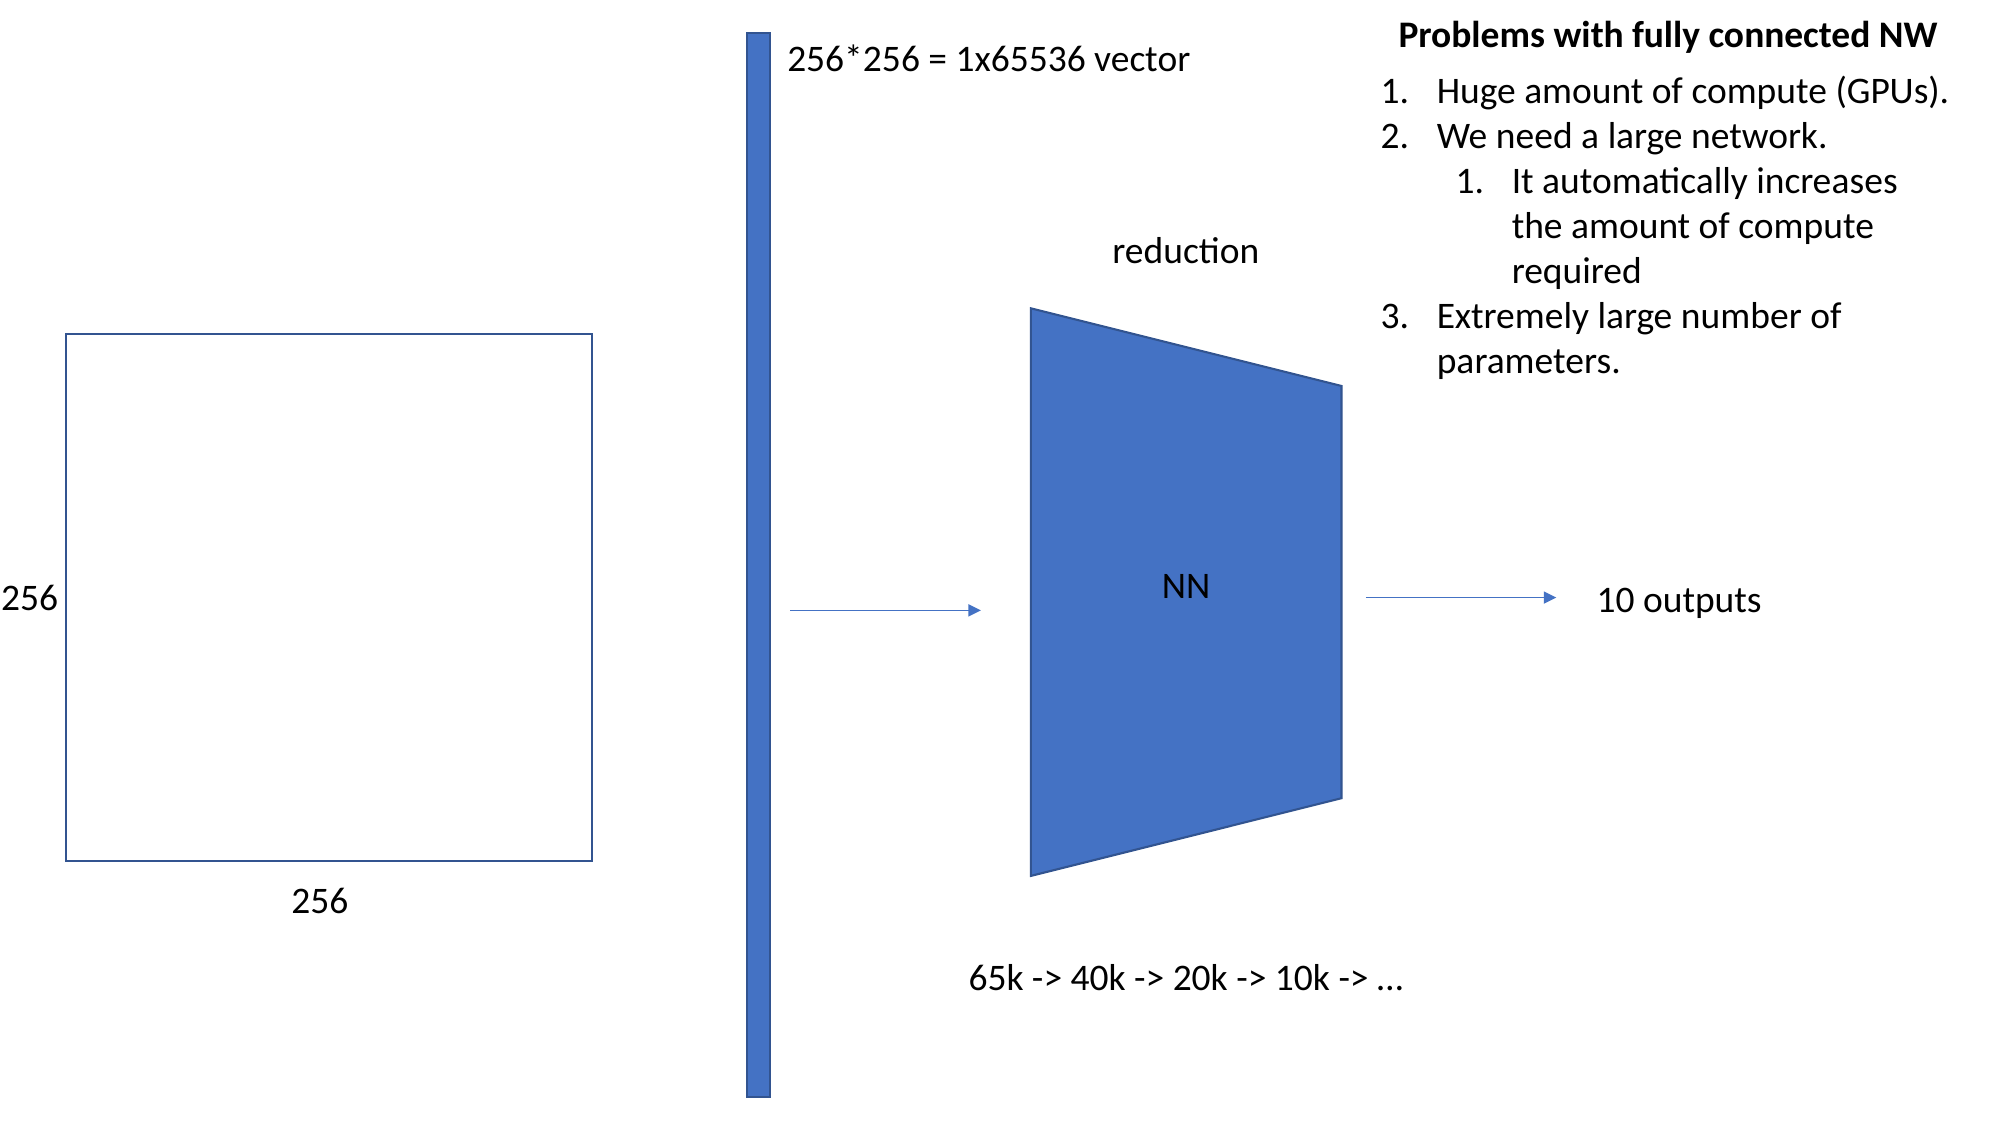

Problems with fully connected NW
256*256 = 1x65536 vector

Huge amount of compute (GPUs).
We need a large network.
It automatically increases the amount of compute required
Extremely large number of parameters.
reduction

NN
256
10 outputs
256
65k -> 40k -> 20k -> 10k -> …